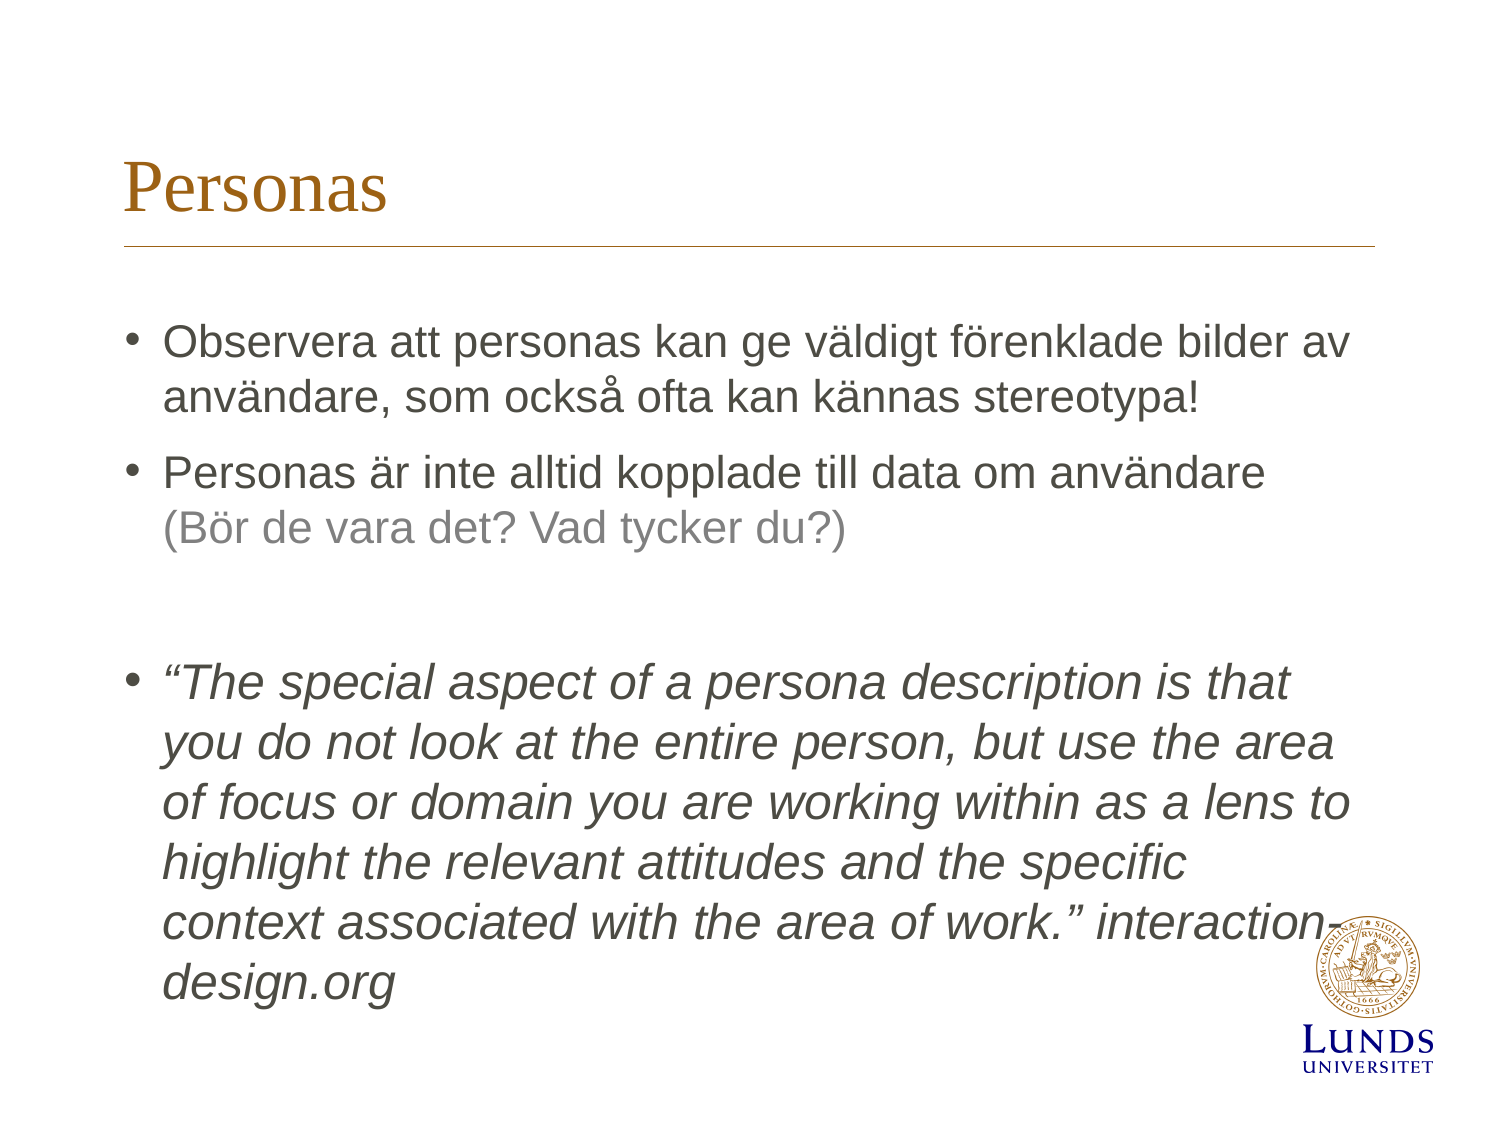

# Personas
Observera att personas kan ge väldigt förenklade bilder av användare, som också ofta kan kännas stereotypa!
Personas är inte alltid kopplade till data om användare (Bör de vara det? Vad tycker du?)

“The special aspect of a persona description is that you do not look at the entire person, but use the area of focus or domain you are working within as a lens to highlight the relevant attitudes and the specific context associated with the area of work.” interaction-design.org